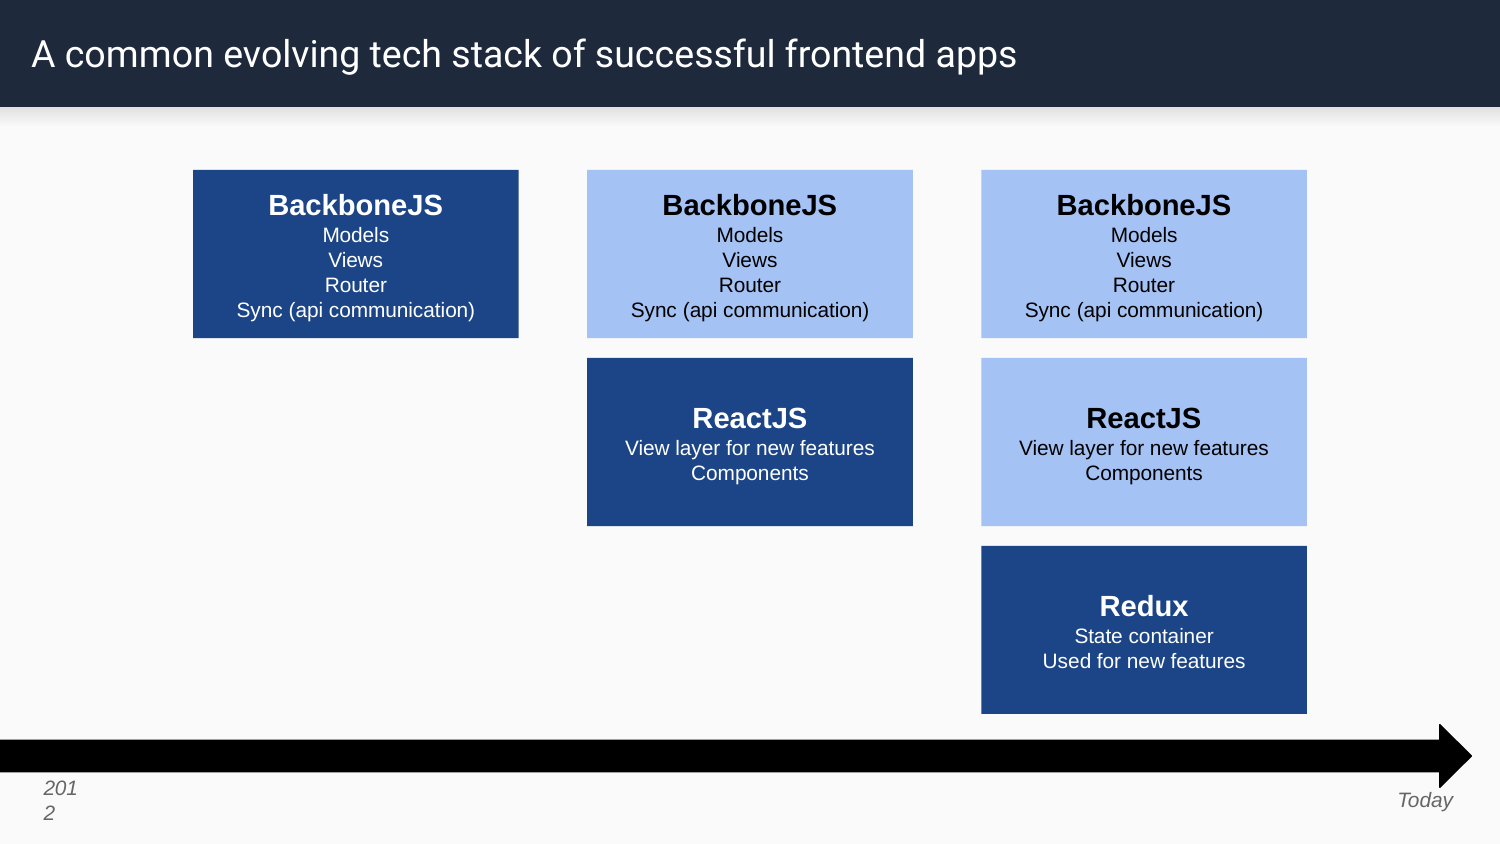

# A common evolving tech stack of successful frontend apps
BackboneJS
Models
Views
Router
Sync (api communication)
BackboneJS
Models
Views
Router
Sync (api communication)
BackboneJS
Models
Views
Router
Sync (api communication)
ReactJS
View layer for new features
Components
ReactJS
View layer for new features
Components
Redux
State container
Used for new features

2012
Today